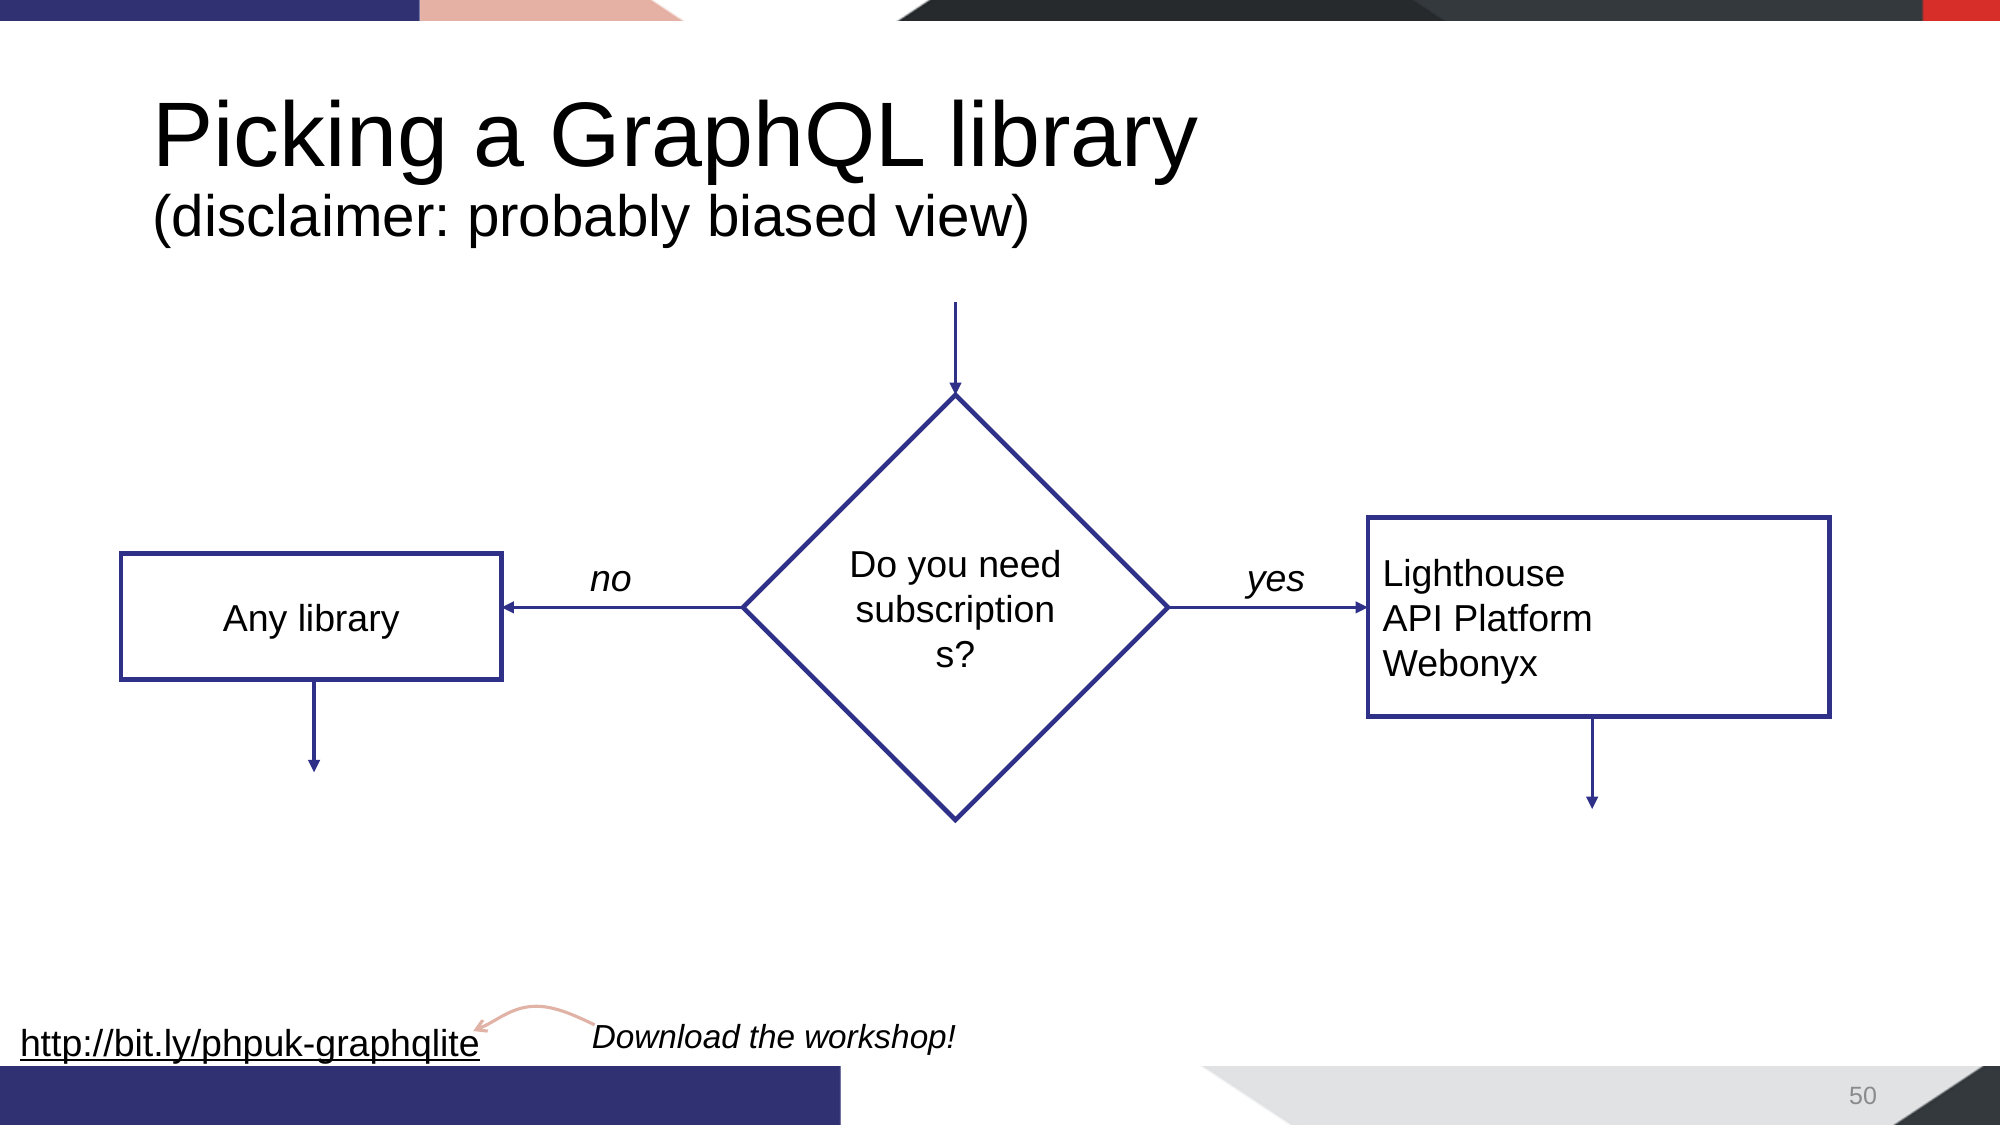

# Picking a GraphQL library (disclaimer: probably biased view)
Do you need subscriptions?
Lighthouse
API Platform
Webonyx
no
yes
Any library

50